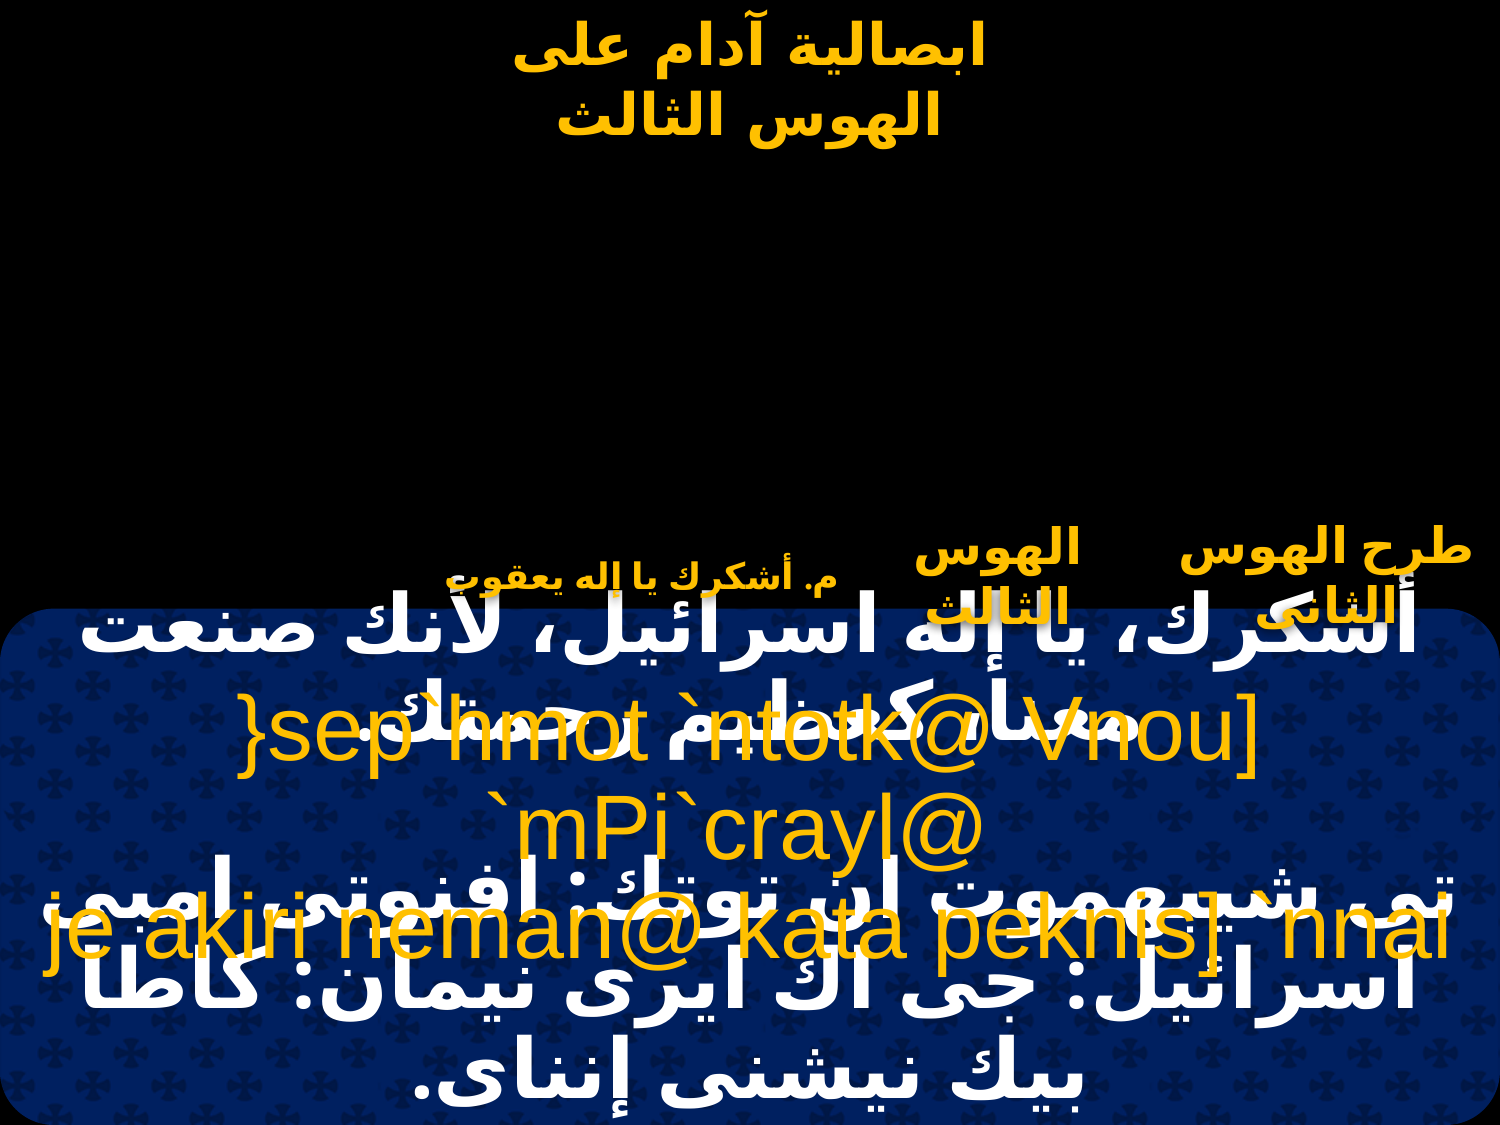

# ابصالية آدام على الهوس الثالث (1)
م. أشكرك يا إله يعقوب
الهوس الثالث
طرح الهوس الثانى
أشكرك، يا إله اسرائيل، لأنك صنعت معنا، كعظيم رحمتك.
}sep`hmot `ntotk@ Vnou] `mPi`crayl@
je akiri neman@ kata peknis] `nnai
تى شيبهموت ان توتك: افنوتى امبى اسرائيل: جى اك ايرى نيمان: كاطا بيك نيشنى إنناى.